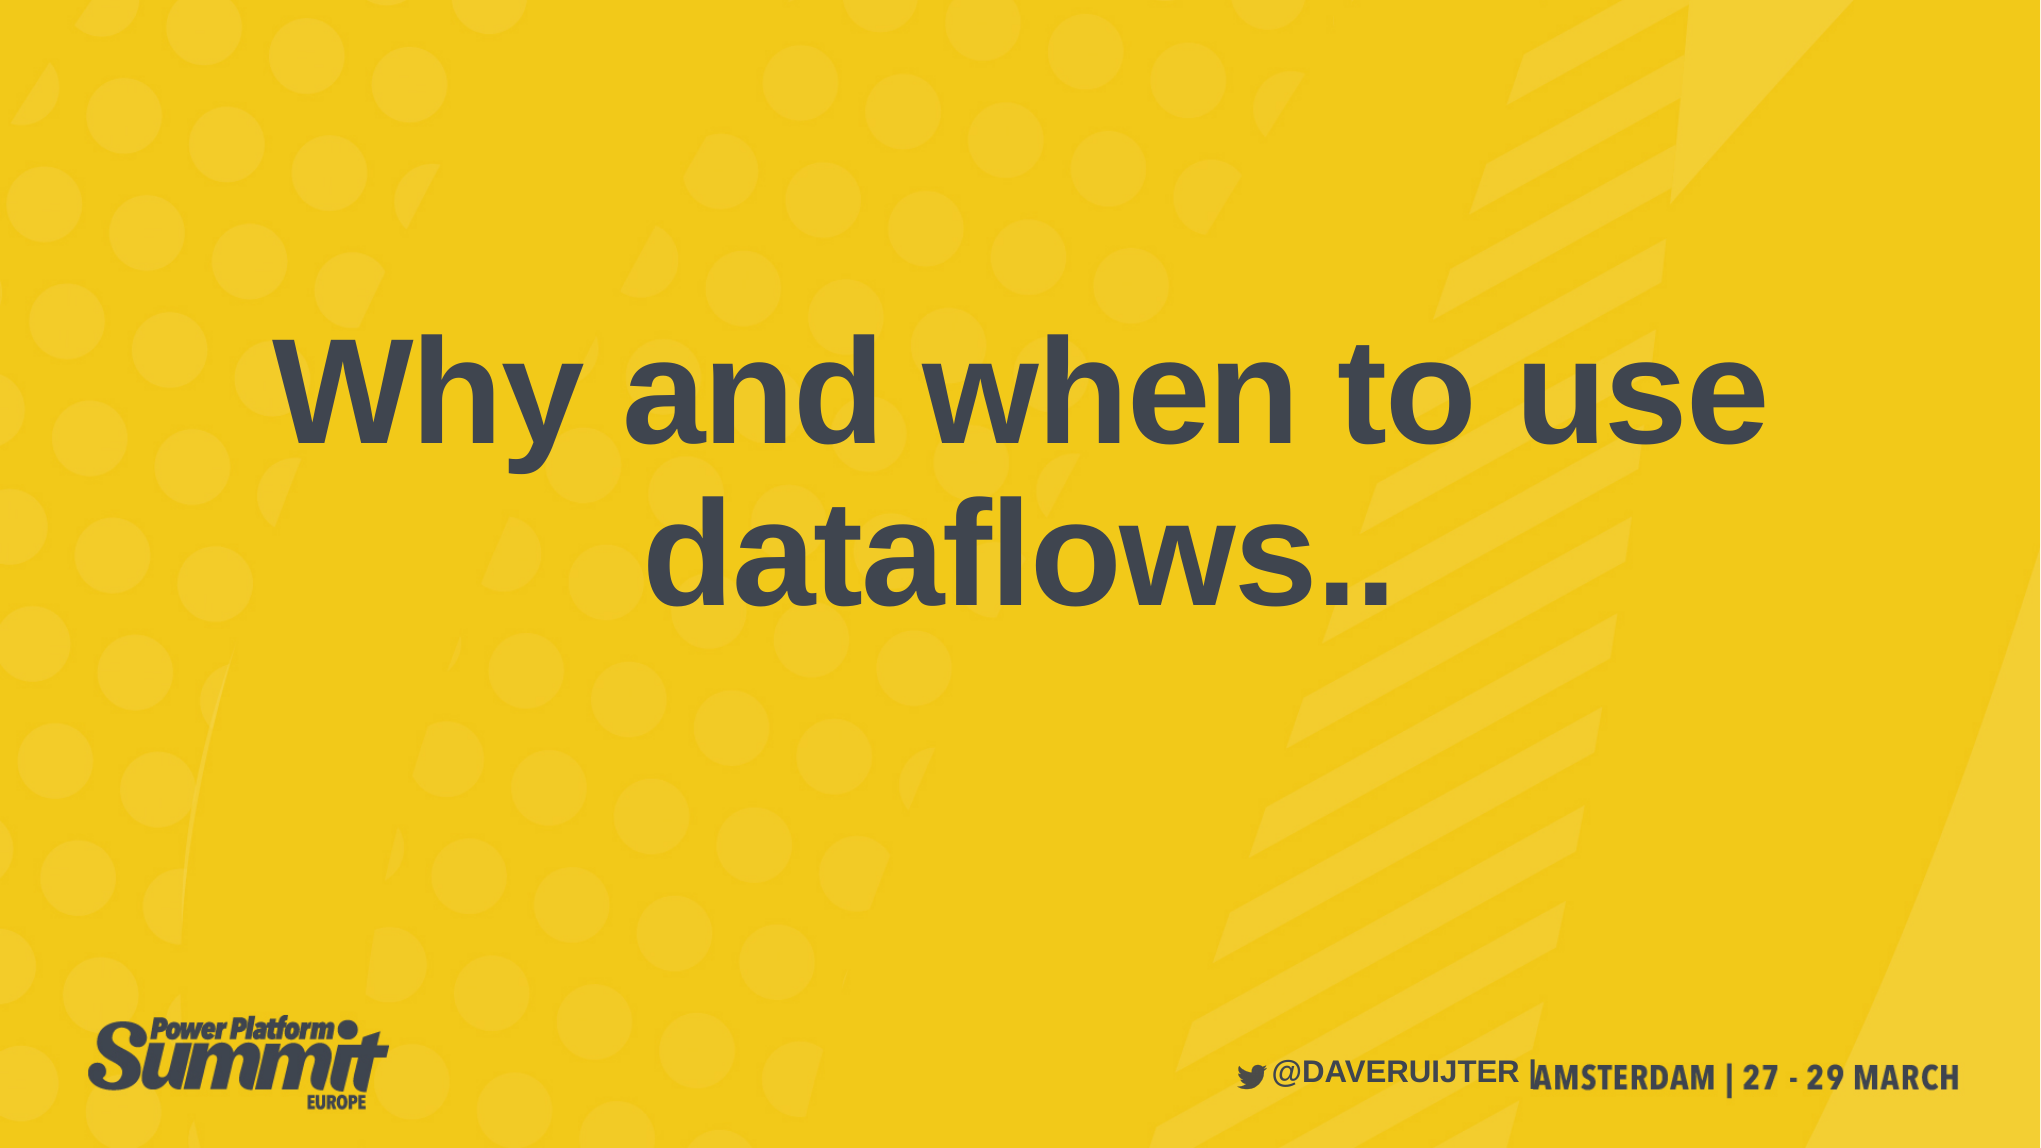

# Why and when to use dataflows..